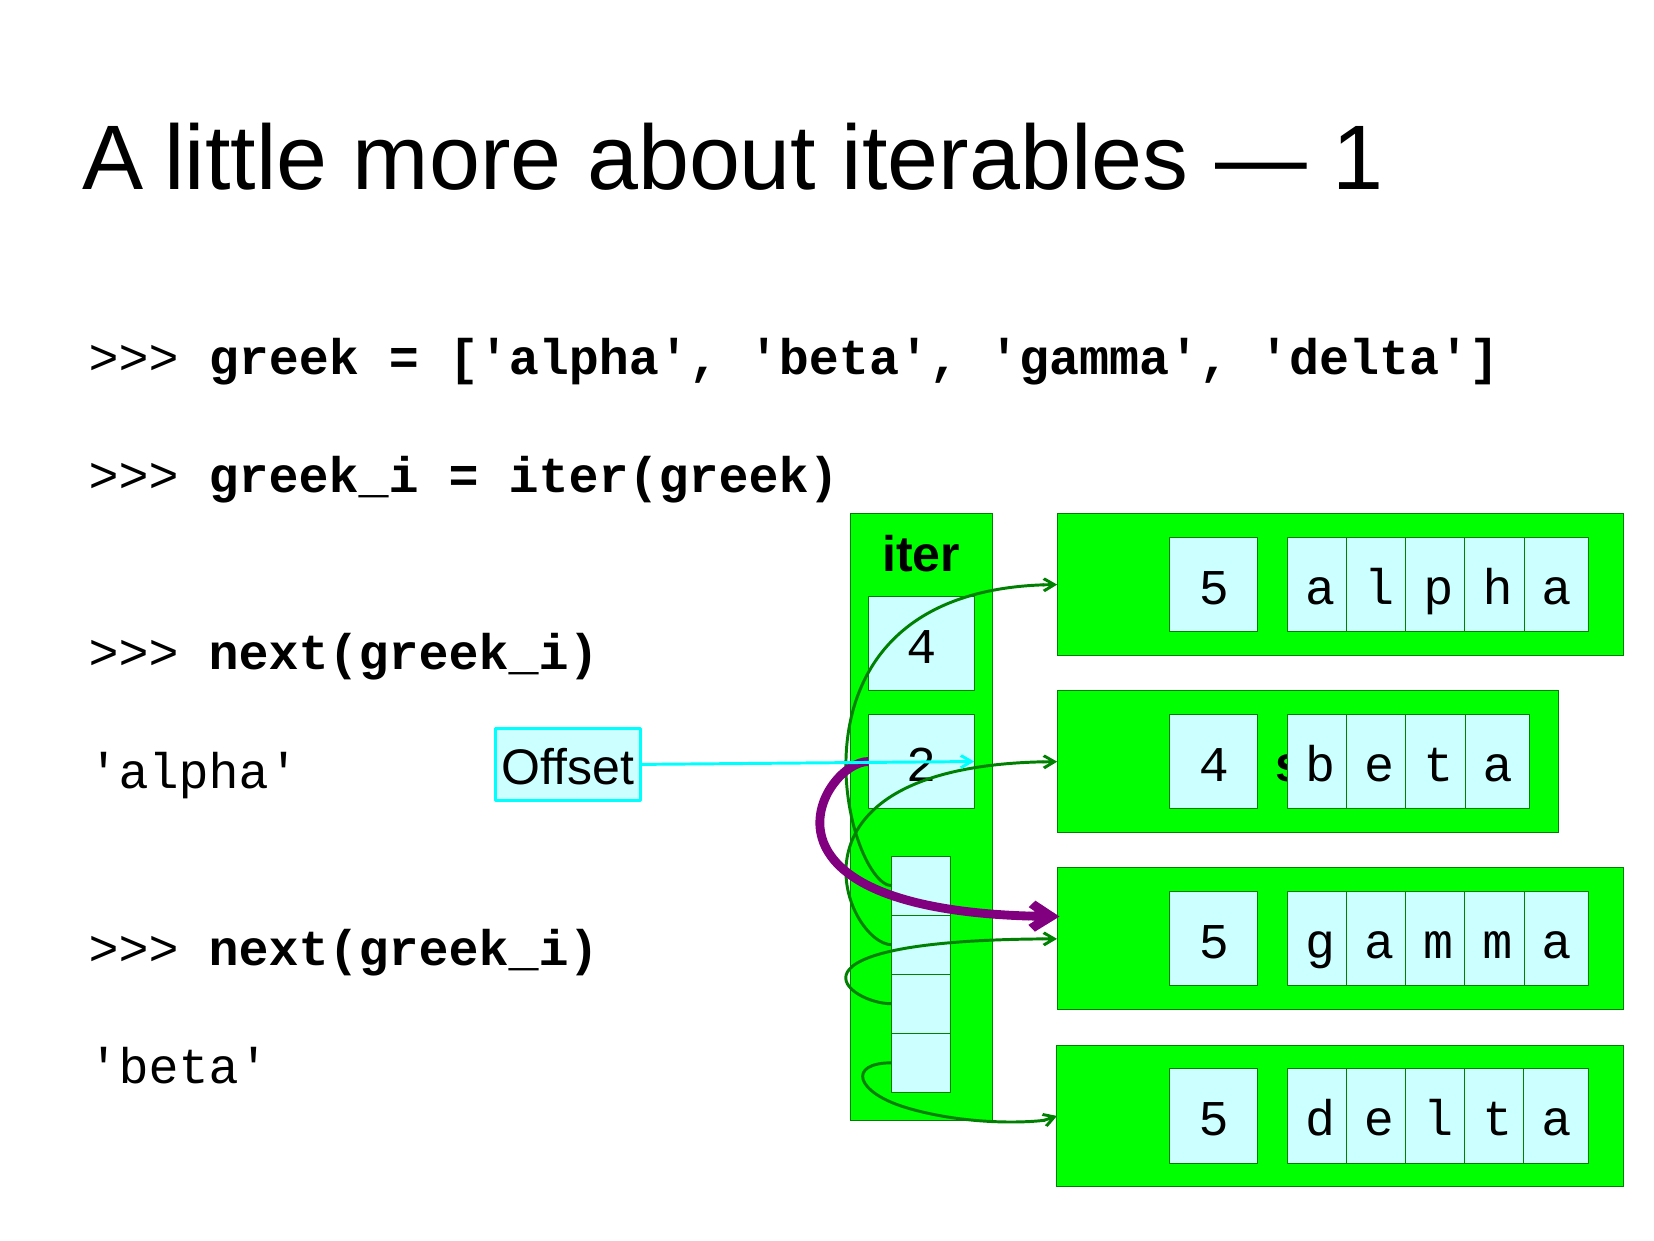

A little more about iterables ― 1
>>>
greek = ['alpha', 'beta', 'gamma', 'delta']
>>>
greek_i = iter(greek)
iter
4
2

str
5
a
l
p
h
a
>>>
next(greek_i)
str
4
b
e
t
a
Offset
'alpha'
str
5
g
a
m
m
a
>>>
next(greek_i)
'beta'
str
5
d
e
l
t
a
258